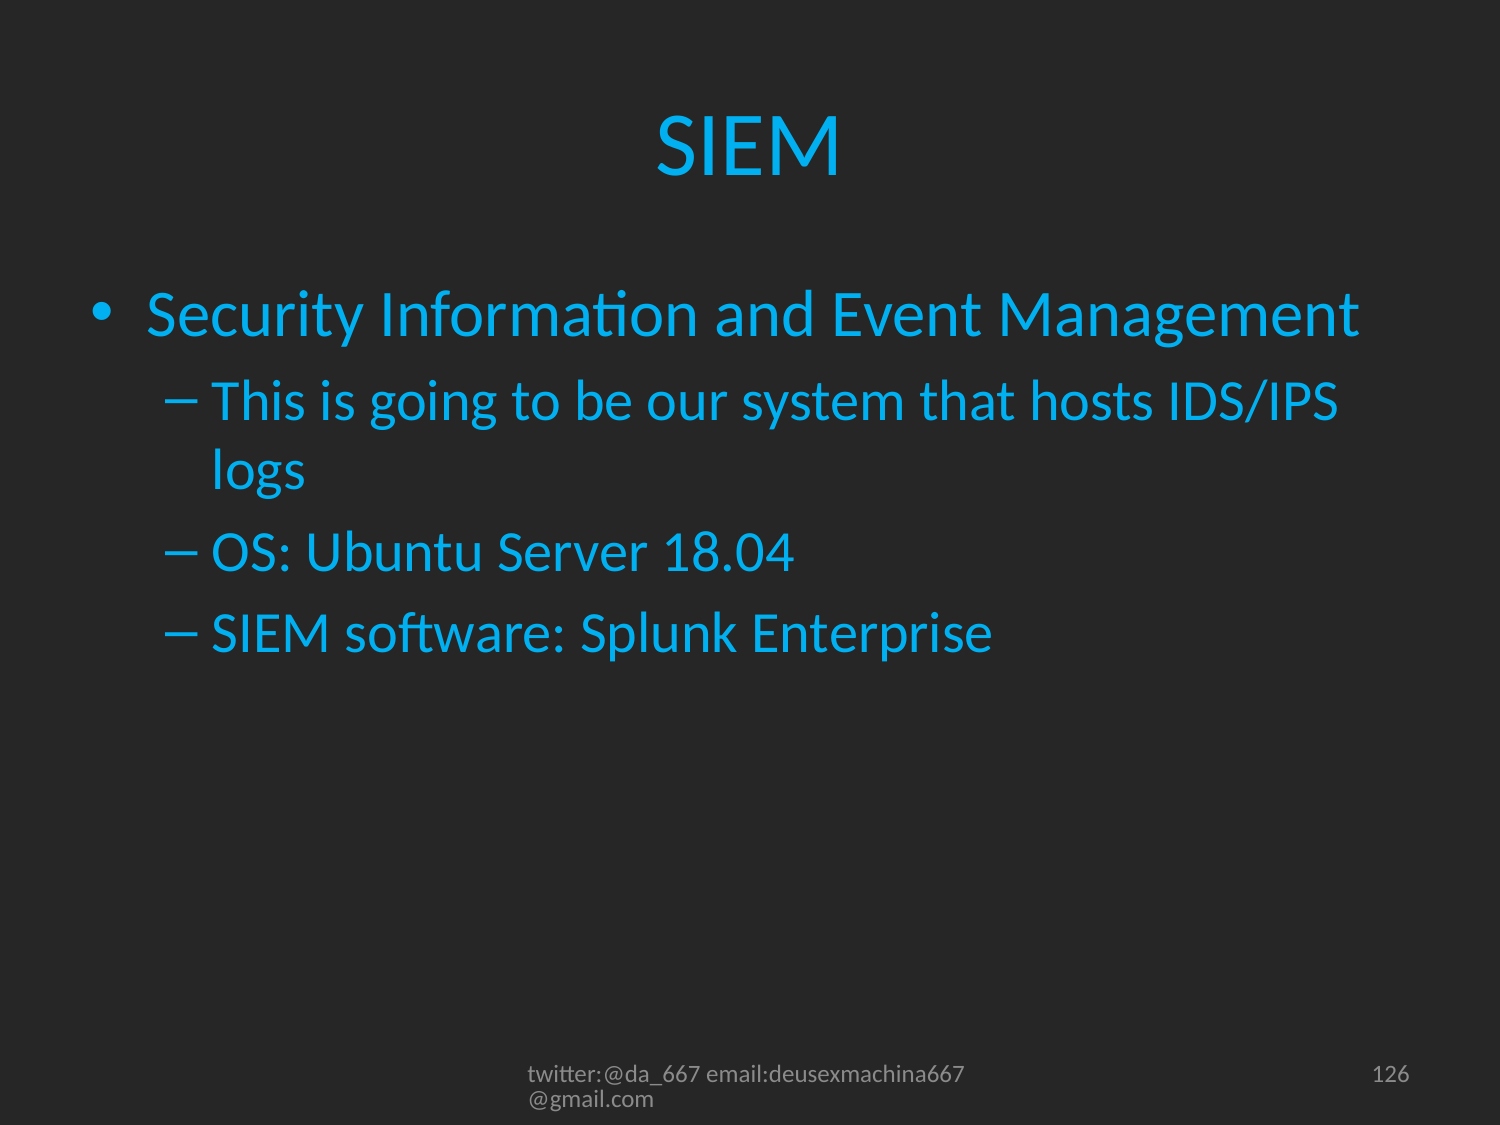

# SIEM
Security Information and Event Management
This is going to be our system that hosts IDS/IPS logs
OS: Ubuntu Server 18.04
SIEM software: Splunk Enterprise
twitter:@da_667 email:deusexmachina667@gmail.com
126